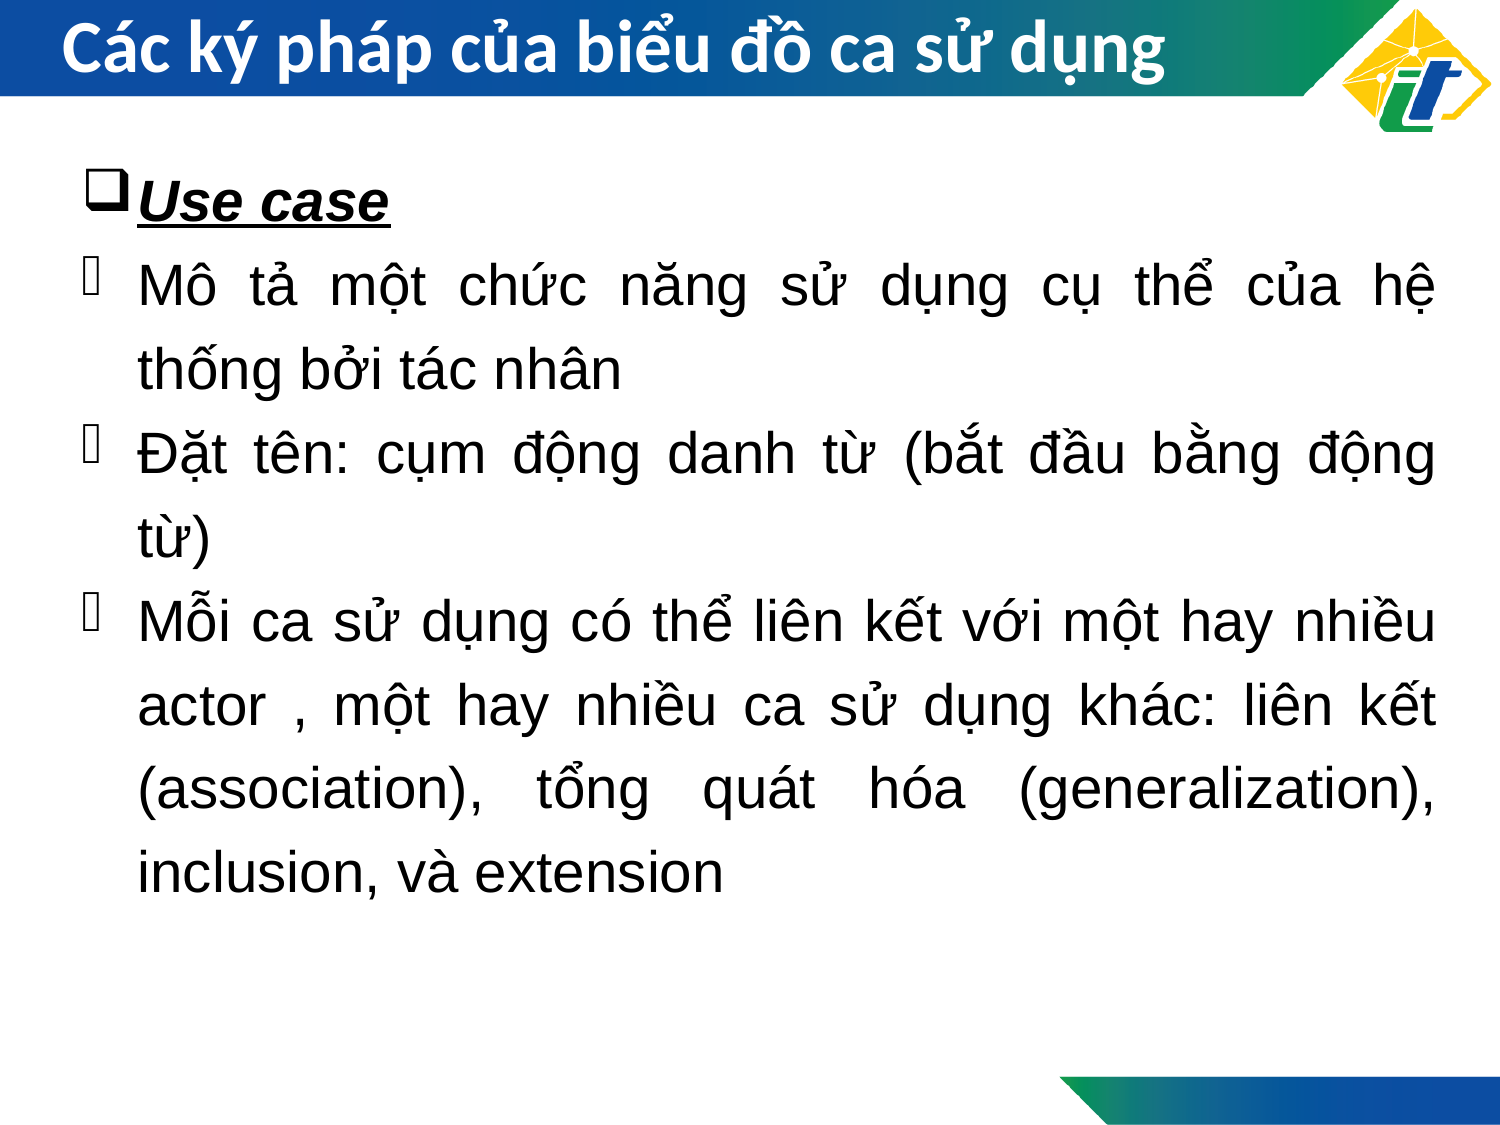

# Các ký pháp của biểu đồ ca sử dụng
Use case
Mô tả một chức năng sử dụng cụ thể của hệ thống bởi tác nhân
Đặt tên: cụm động danh từ (bắt đầu bằng động từ)
Mỗi ca sử dụng có thể liên kết với một hay nhiều actor , một hay nhiều ca sử dụng khác: liên kết (association), tổng quát hóa (generalization), inclusion, và extension